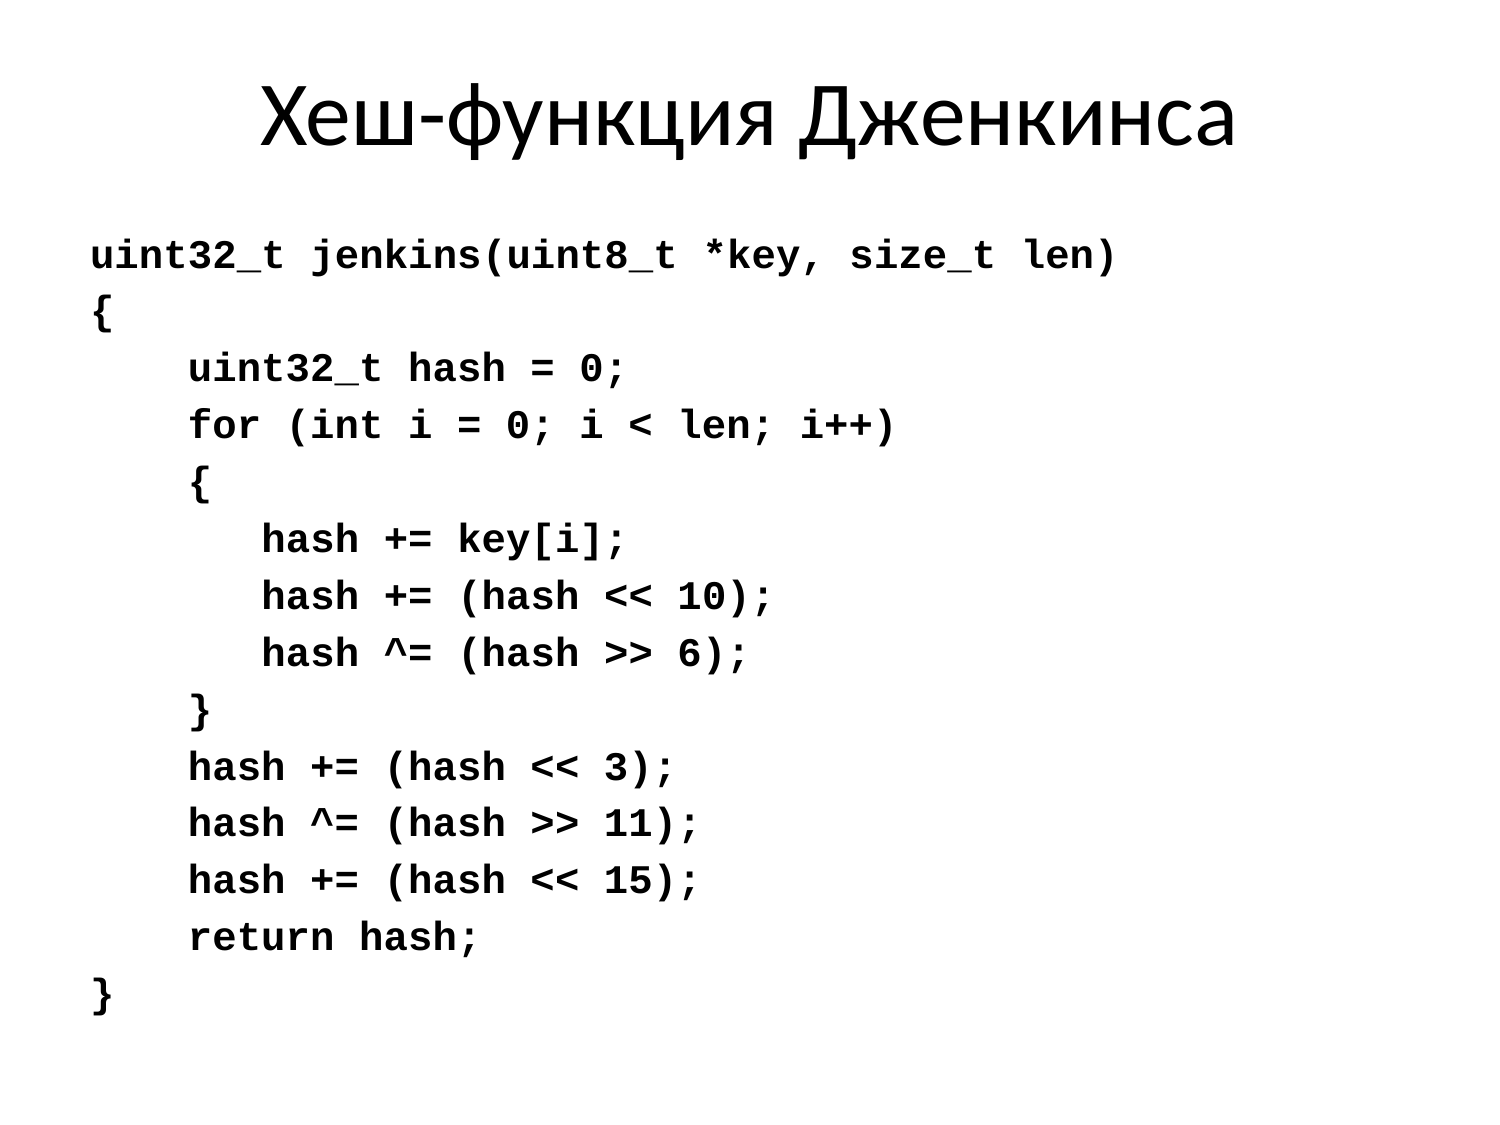

# Хеш-функция Дженкинса
uint32_t jenkins(uint8_t *key, size_t len)
{
    uint32_t hash = 0;
    for (int i = 0; i < len; i++)
    {
       hash += key[i];
       hash += (hash << 10);
       hash ^= (hash >> 6);
    }
    hash += (hash << 3);
    hash ^= (hash >> 11);
    hash += (hash << 15);
    return hash;
}